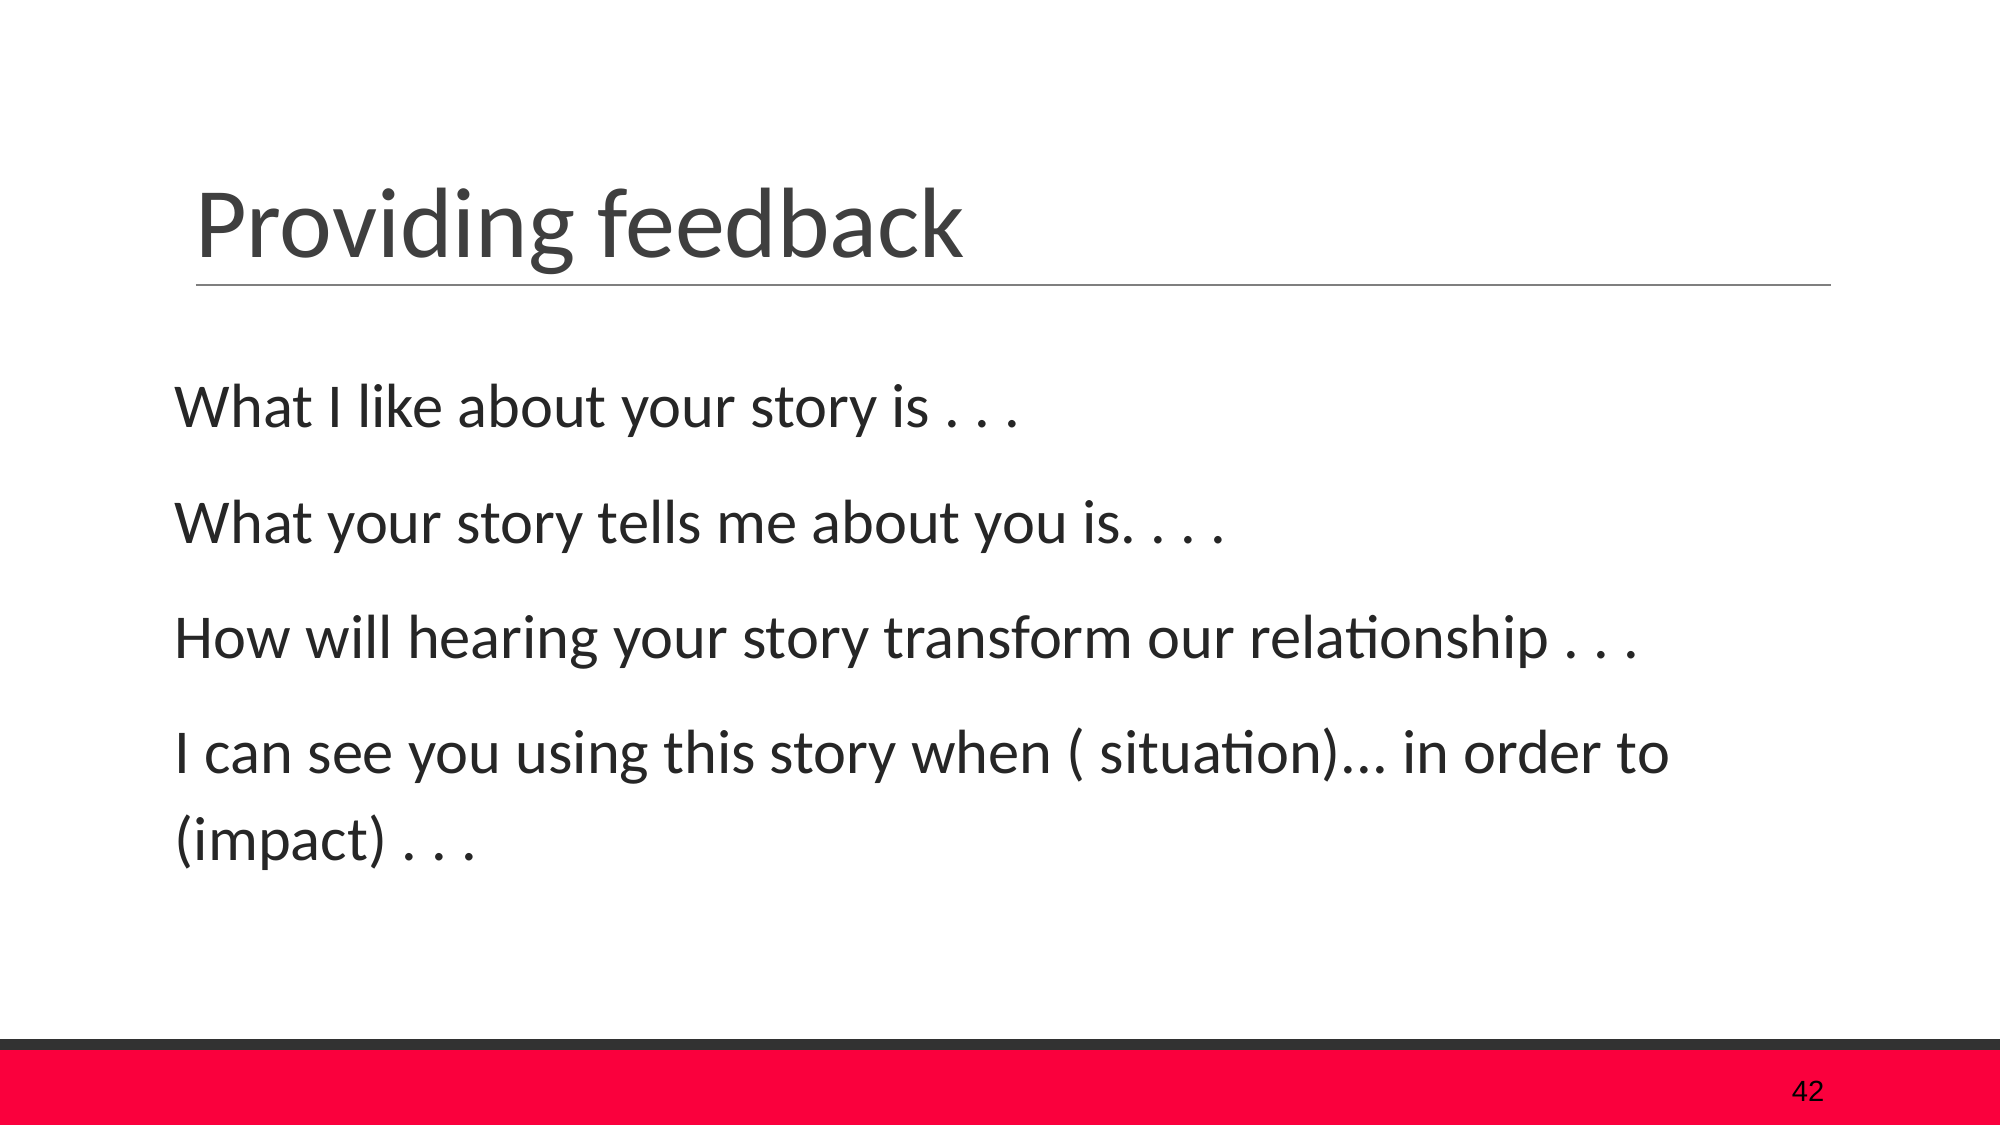

# Providing feedback
What I like about your story is . . .
What your story tells me about you is. . . .
How will hearing your story transform our relationship . . .
I can see you using this story when ( situation)... in order to (impact) . . .

42